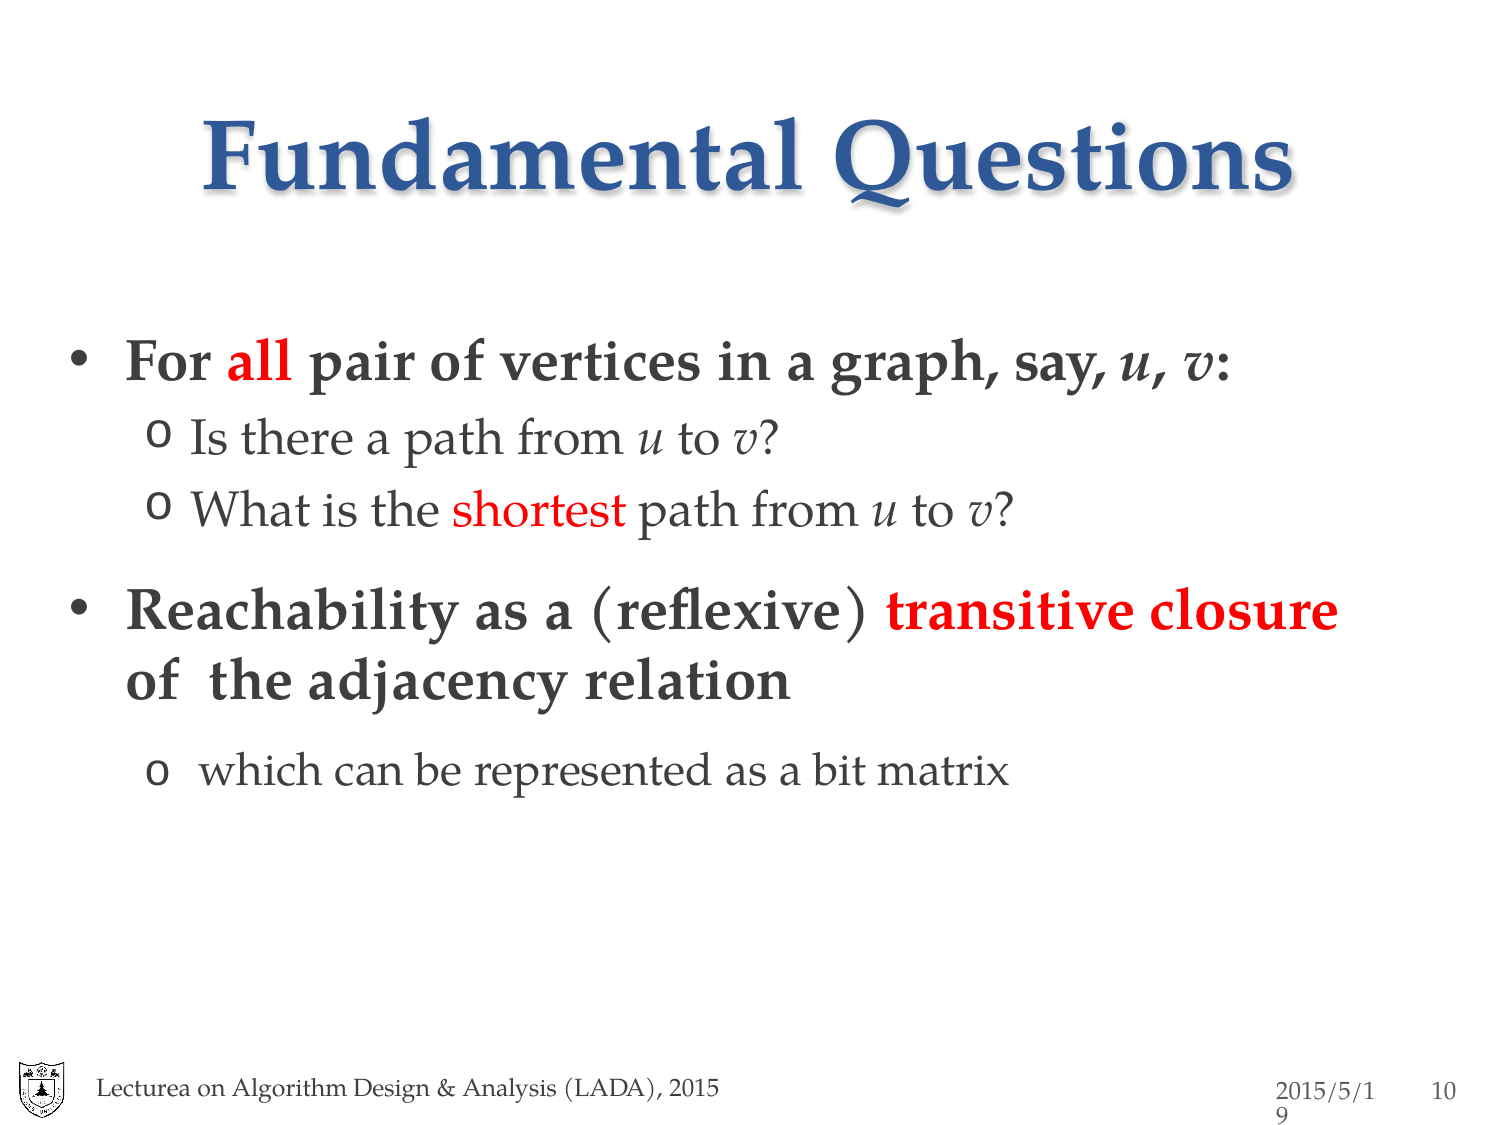

# Fundamental Questions
For all pair of vertices in a graph, say, u, v:
Is there a path from u to v?
What is the shortest path from u to v?
Reachability as a (reflexive) transitive closure of  the adjacency relation
o which can be represented as a bit matrix
Lecturea on Algorithm Design & Analysis (LADA), 2015
2015/5/19
10